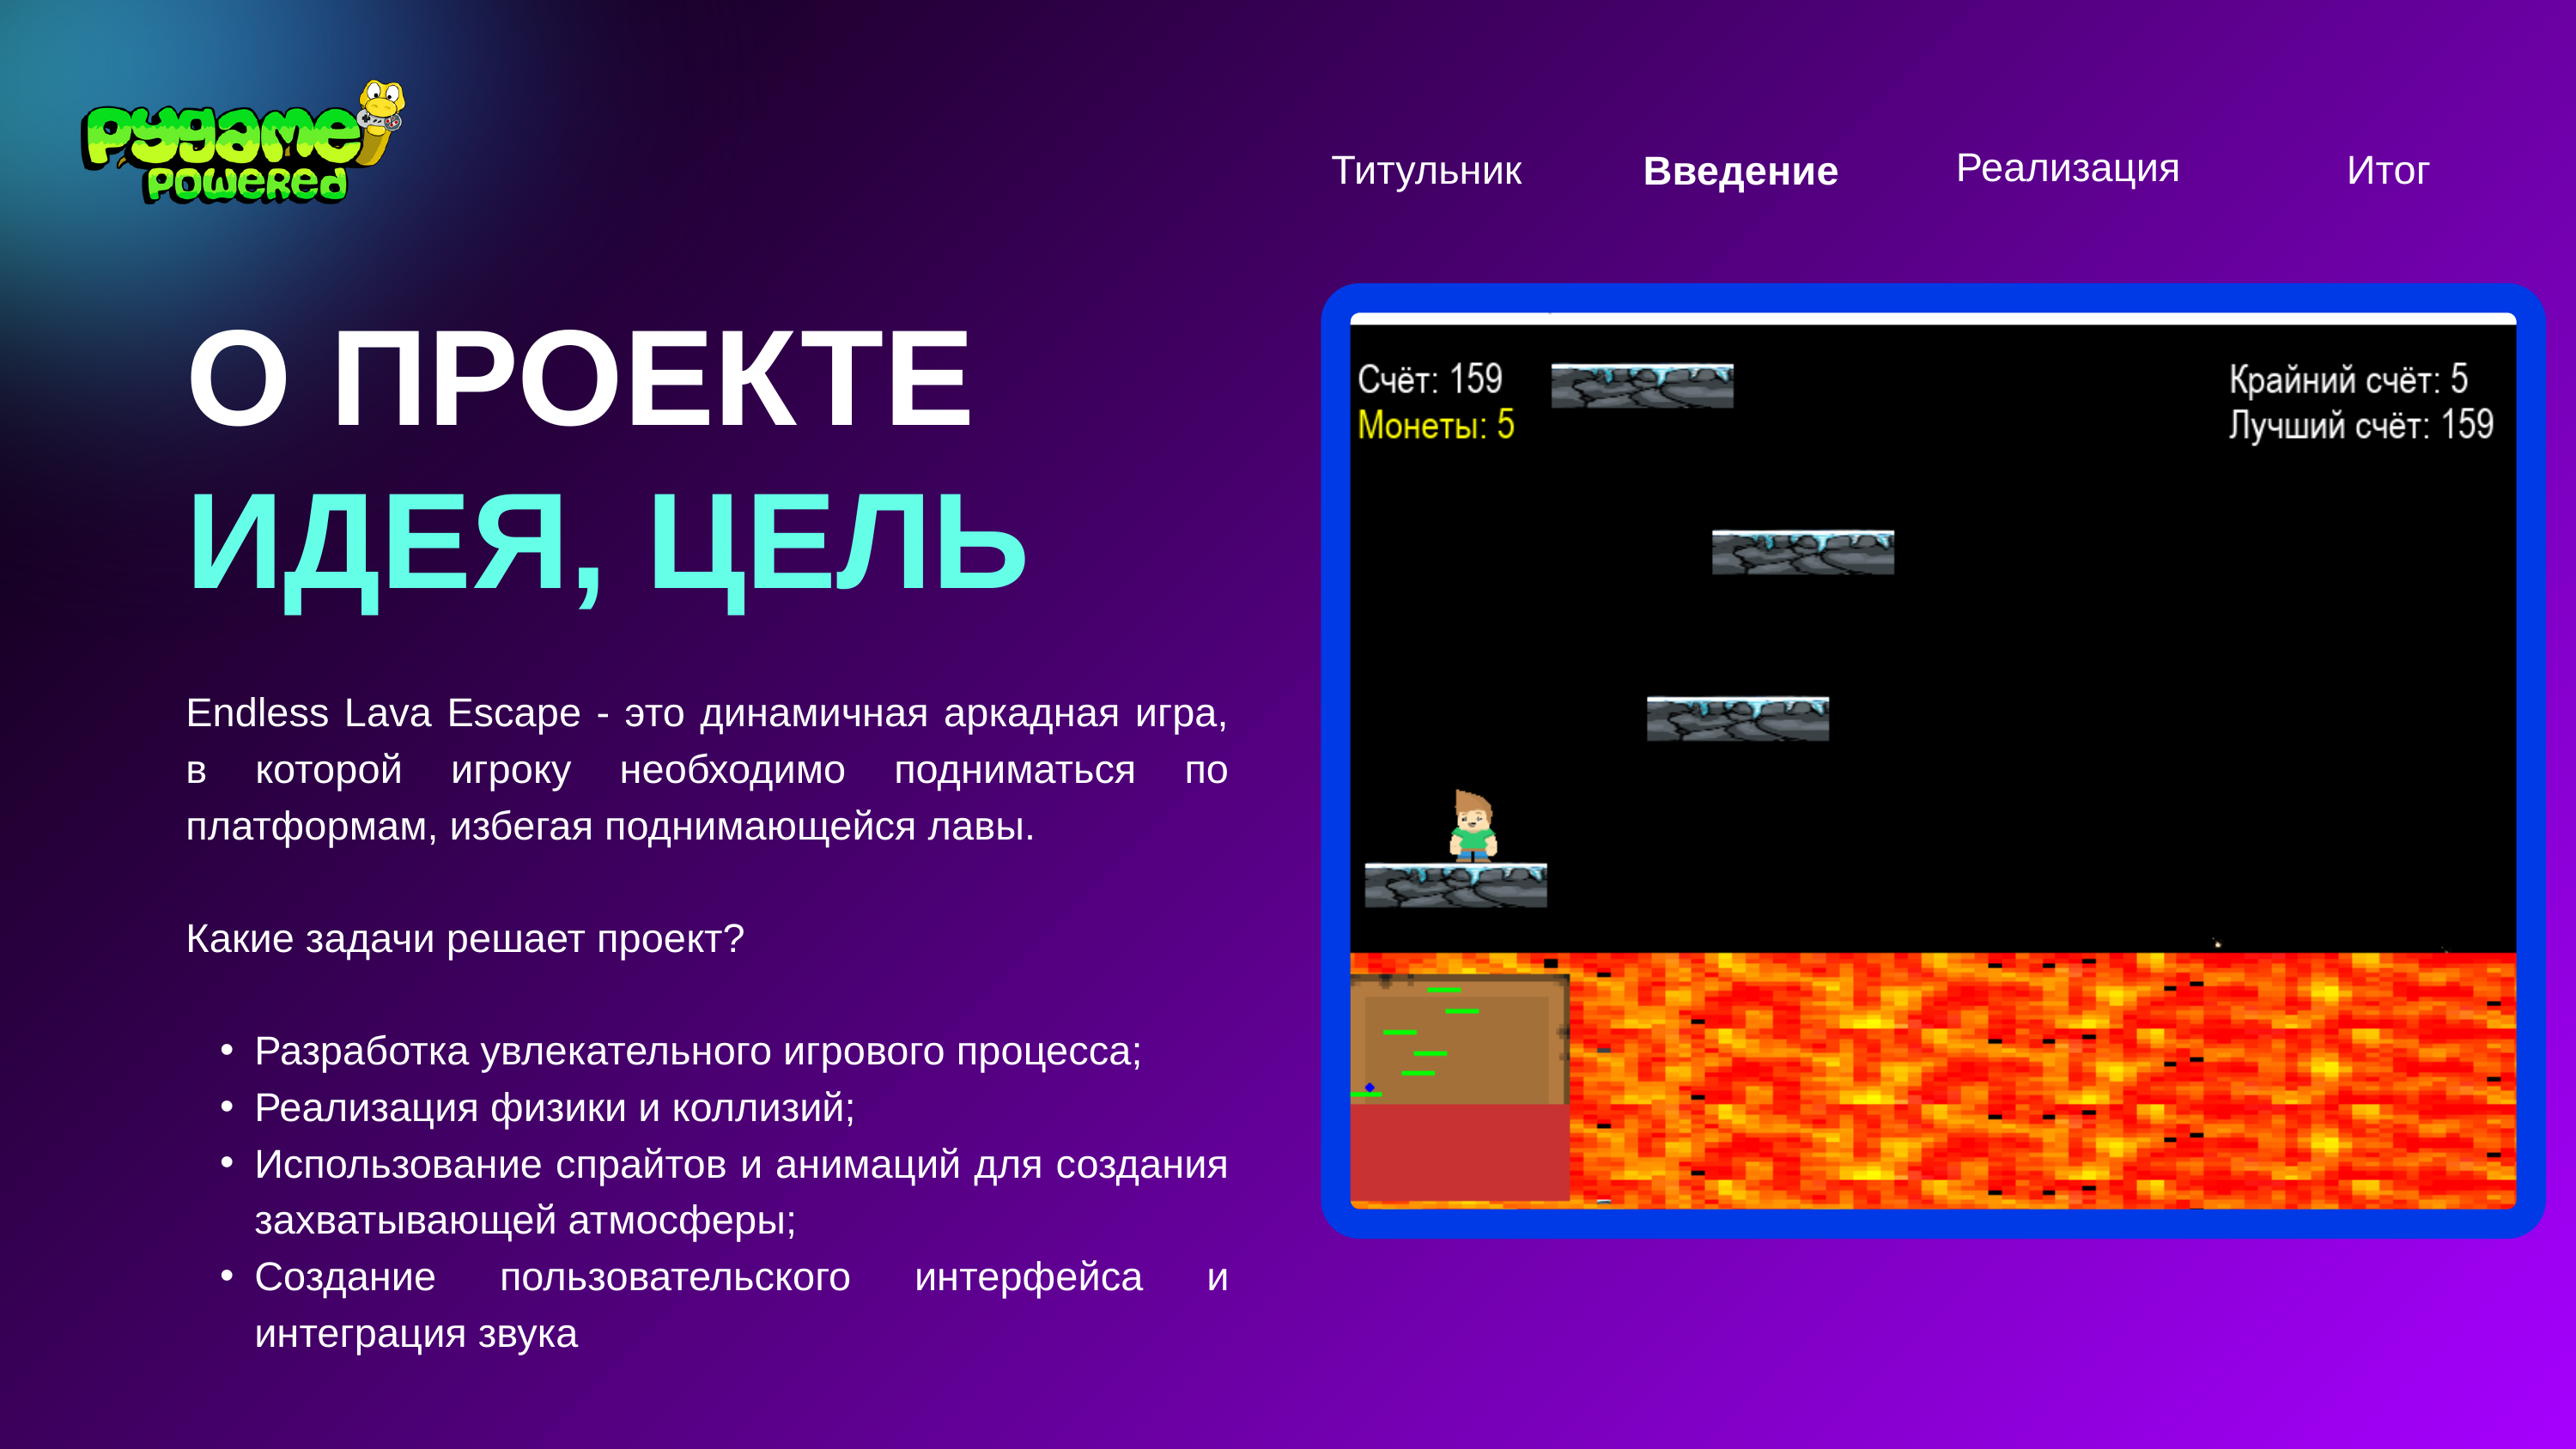

Реализация
Титульник
Итог
Введение
О ПРОЕКТЕ

ИДЕЯ, ЦЕЛЬ
Endless Lava Escape - это динамичная аркадная игра, в которой игроку необходимо подниматься по платформам, избегая поднимающейся лавы.

Какие задачи решает проект?

Разработка увлекательного игрового процесса;
Реализация физики и коллизий;
Использование спрайтов и анимаций для создания захватывающей атмосферы;
Создание пользовательского интерфейса и интеграция звука